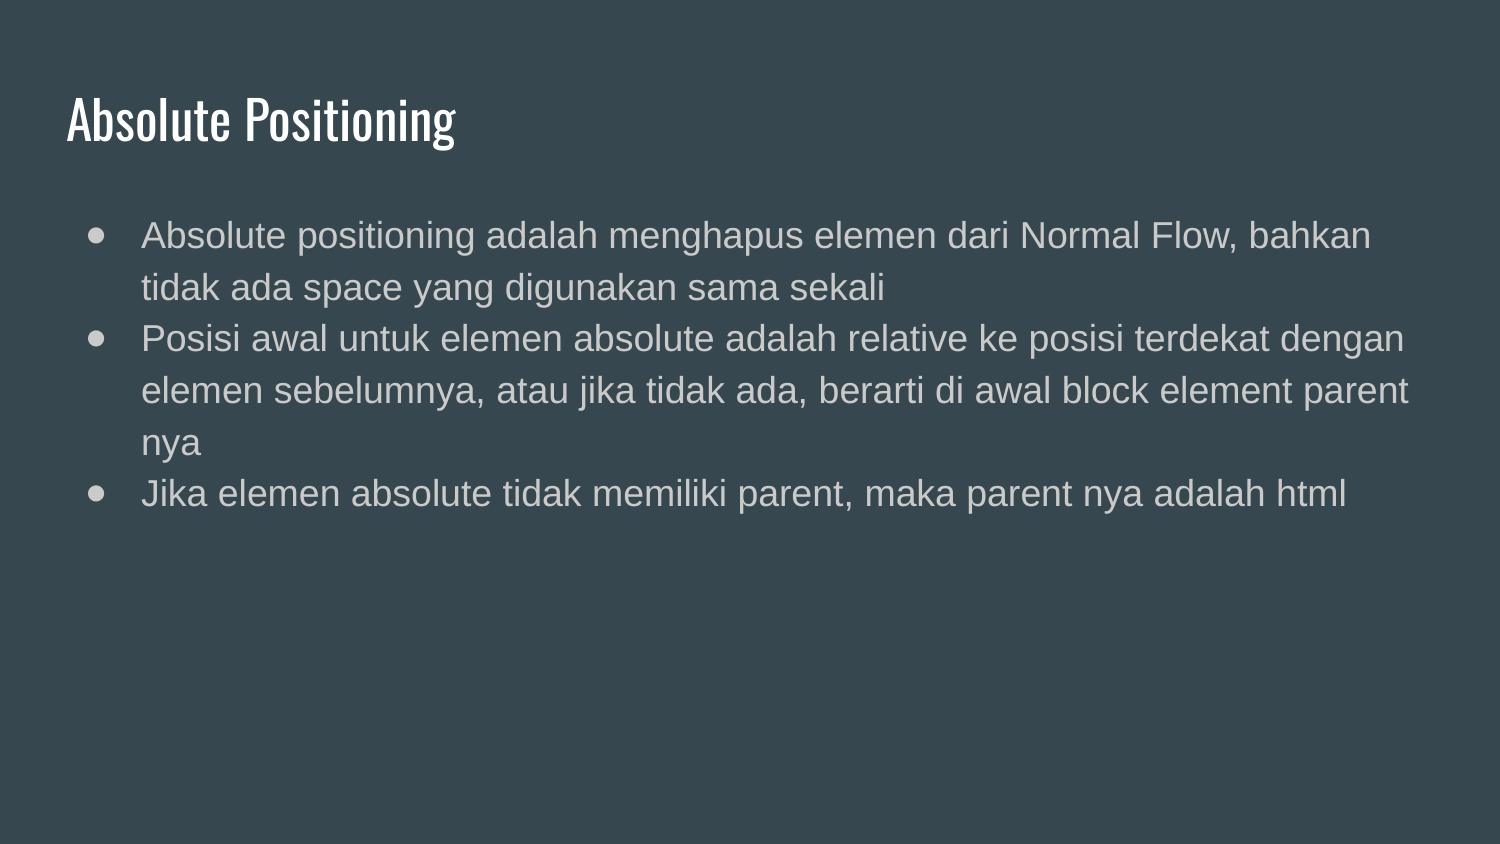

# Absolute Positioning
Absolute positioning adalah menghapus elemen dari Normal Flow, bahkan tidak ada space yang digunakan sama sekali
Posisi awal untuk elemen absolute adalah relative ke posisi terdekat dengan elemen sebelumnya, atau jika tidak ada, berarti di awal block element parent nya
Jika elemen absolute tidak memiliki parent, maka parent nya adalah html